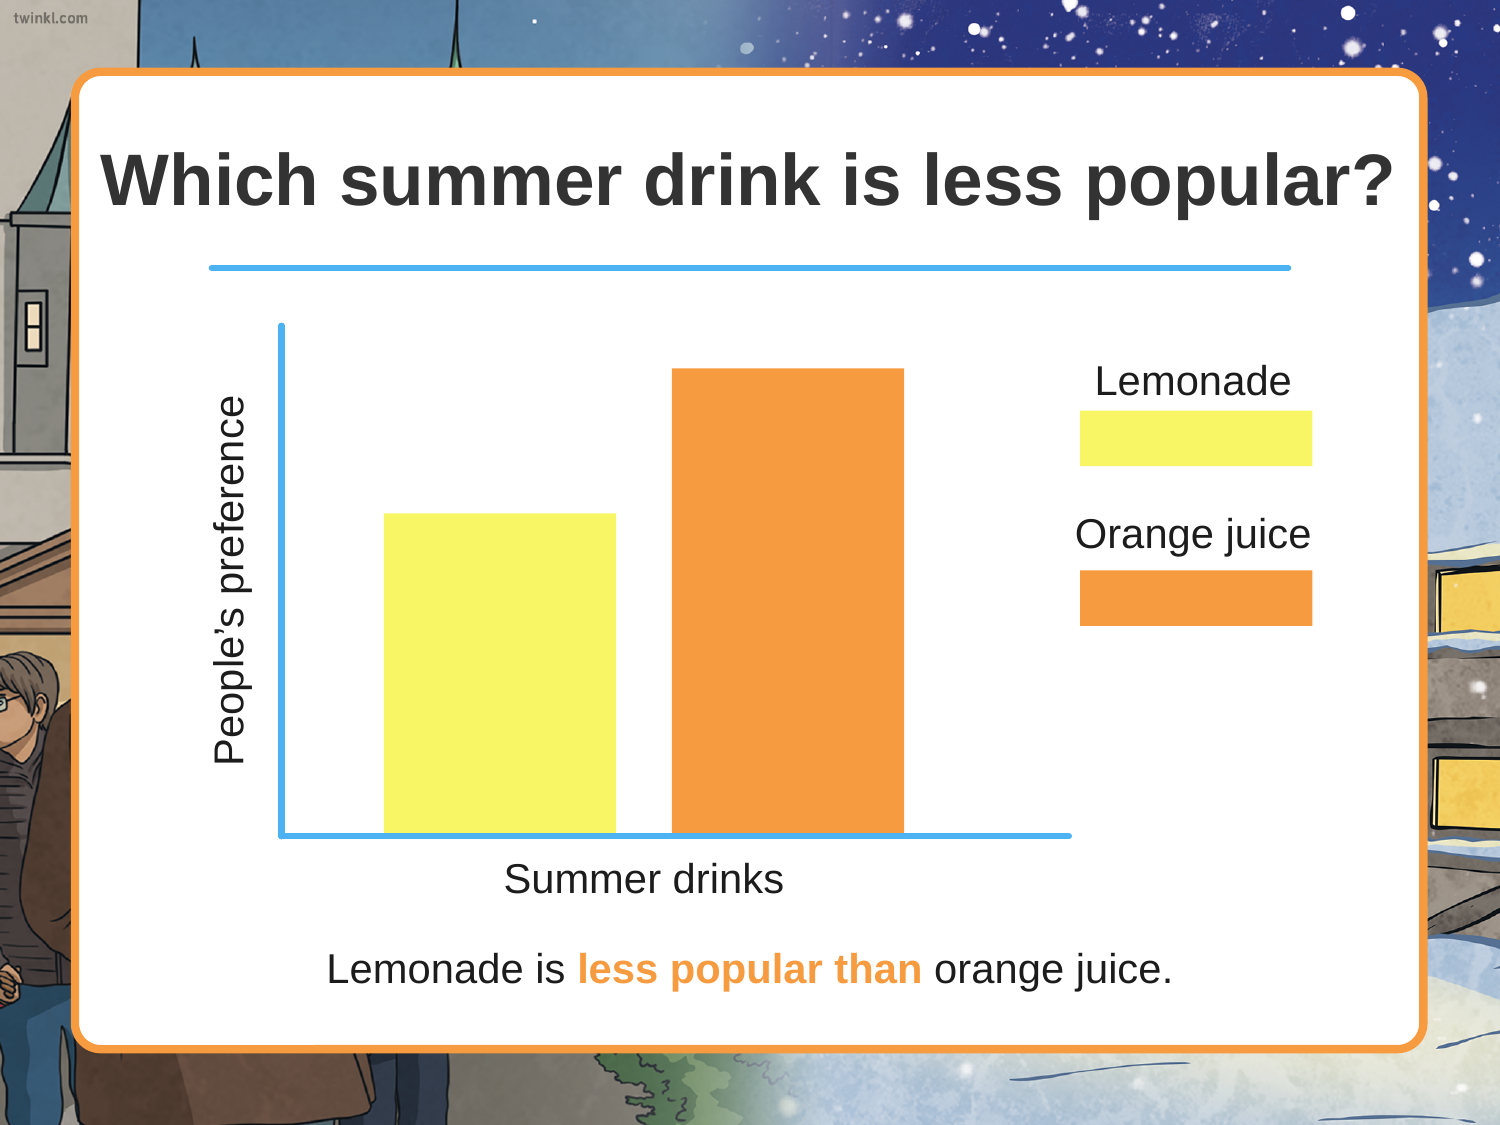

# Which summer drink is less popular?
People’s preference
Summer drinks
Lemonade

Orange juice

Lemonade is less popular than orange juice.